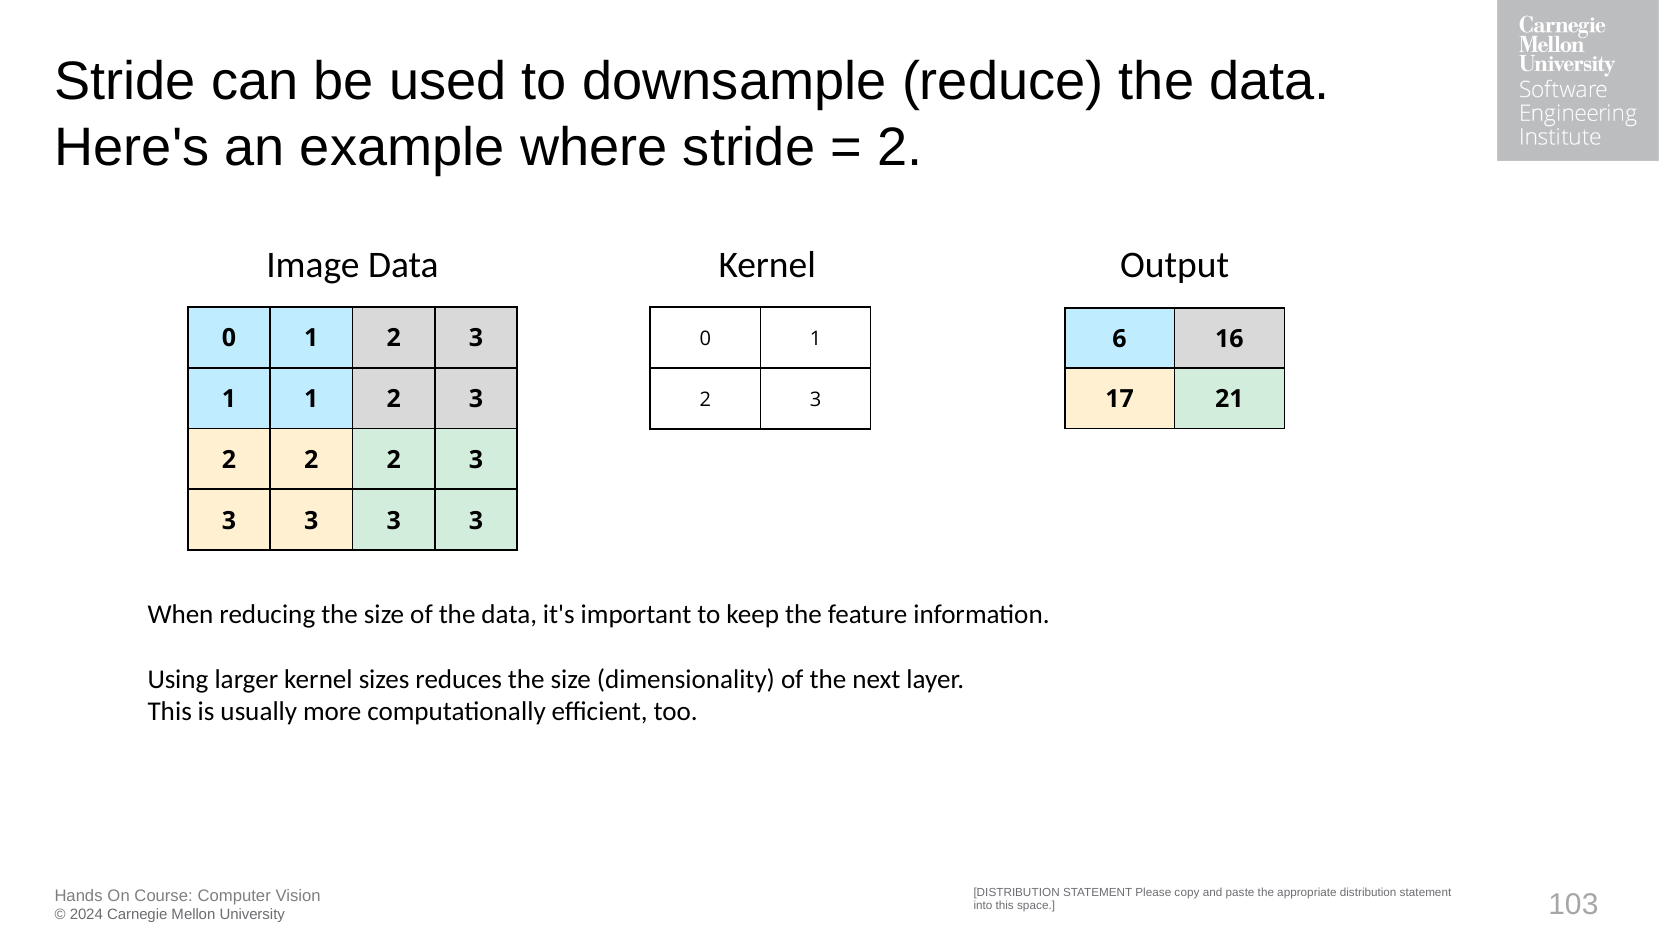

# Stride can be used to downsample (reduce) the data. Here's an example where stride = 2.

Image Data
Output
Kernel
| 0 | 1 | 2 | 3 |
| --- | --- | --- | --- |
| 1 | 1 | 2 | 3 |
| 2 | 2 | 2 | 3 |
| 3 | 3 | 3 | 3 |
| 0 | 1 |
| --- | --- |
| 2 | 3 |
| 6 | 16 |
| --- | --- |
| 17 | 21 |
When reducing the size of the data, it's important to keep the feature information.

Using larger kernel sizes reduces the size (dimensionality) of the next layer.
This is usually more computationally efficient, too.